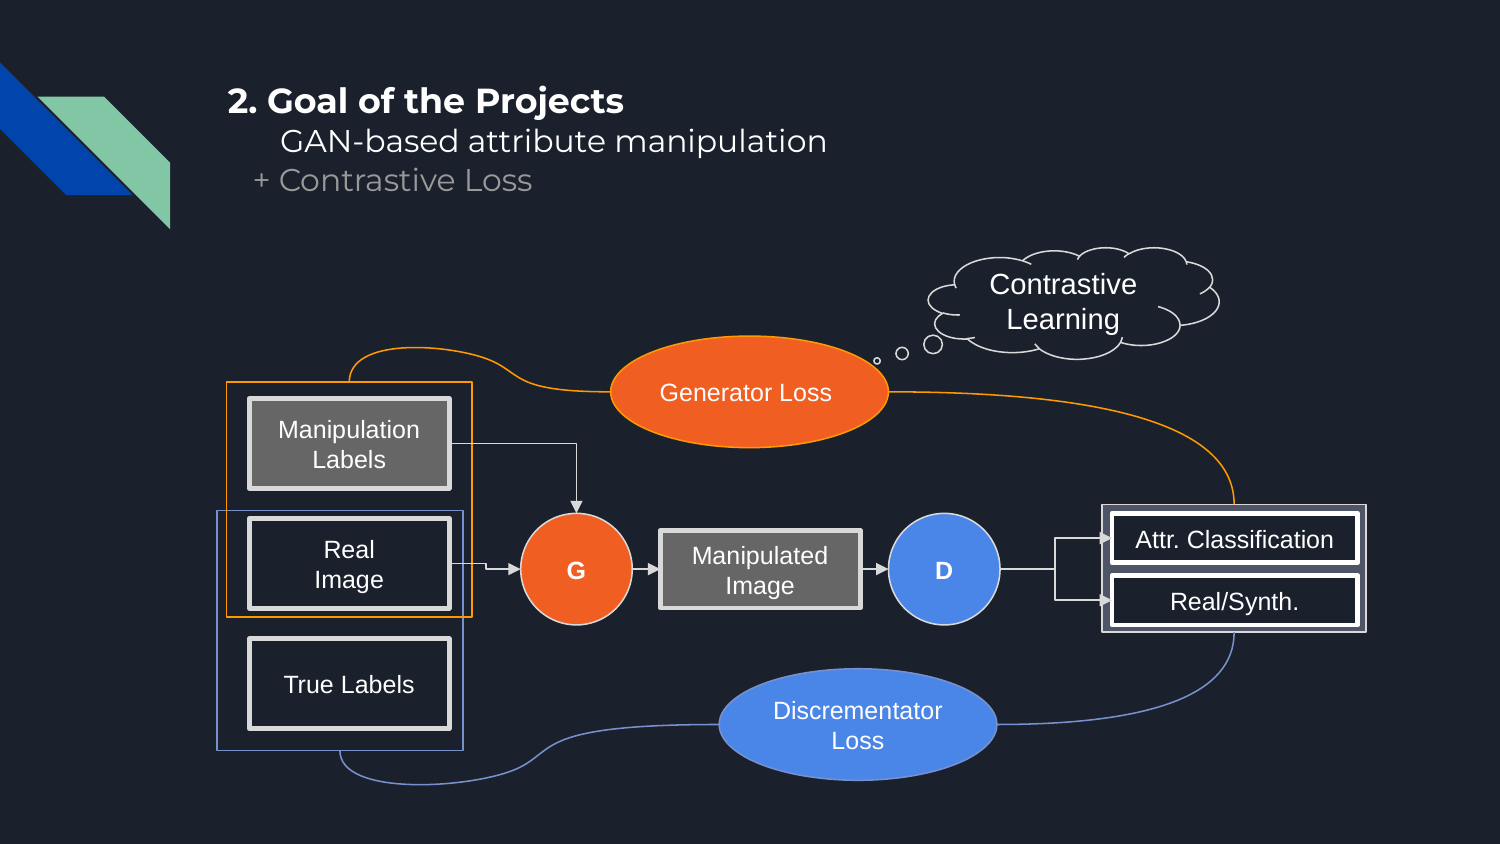

# 2. Goal of the Projects
GAN-based attribute manipulation
   + Contrastive Loss

Contrastive Learning
Generator Loss

Manipulation Labels

G
D
Attr. Classification
Real
Image
Manipulated
Image
Real/Synth.
True Labels
Discrementator Loss